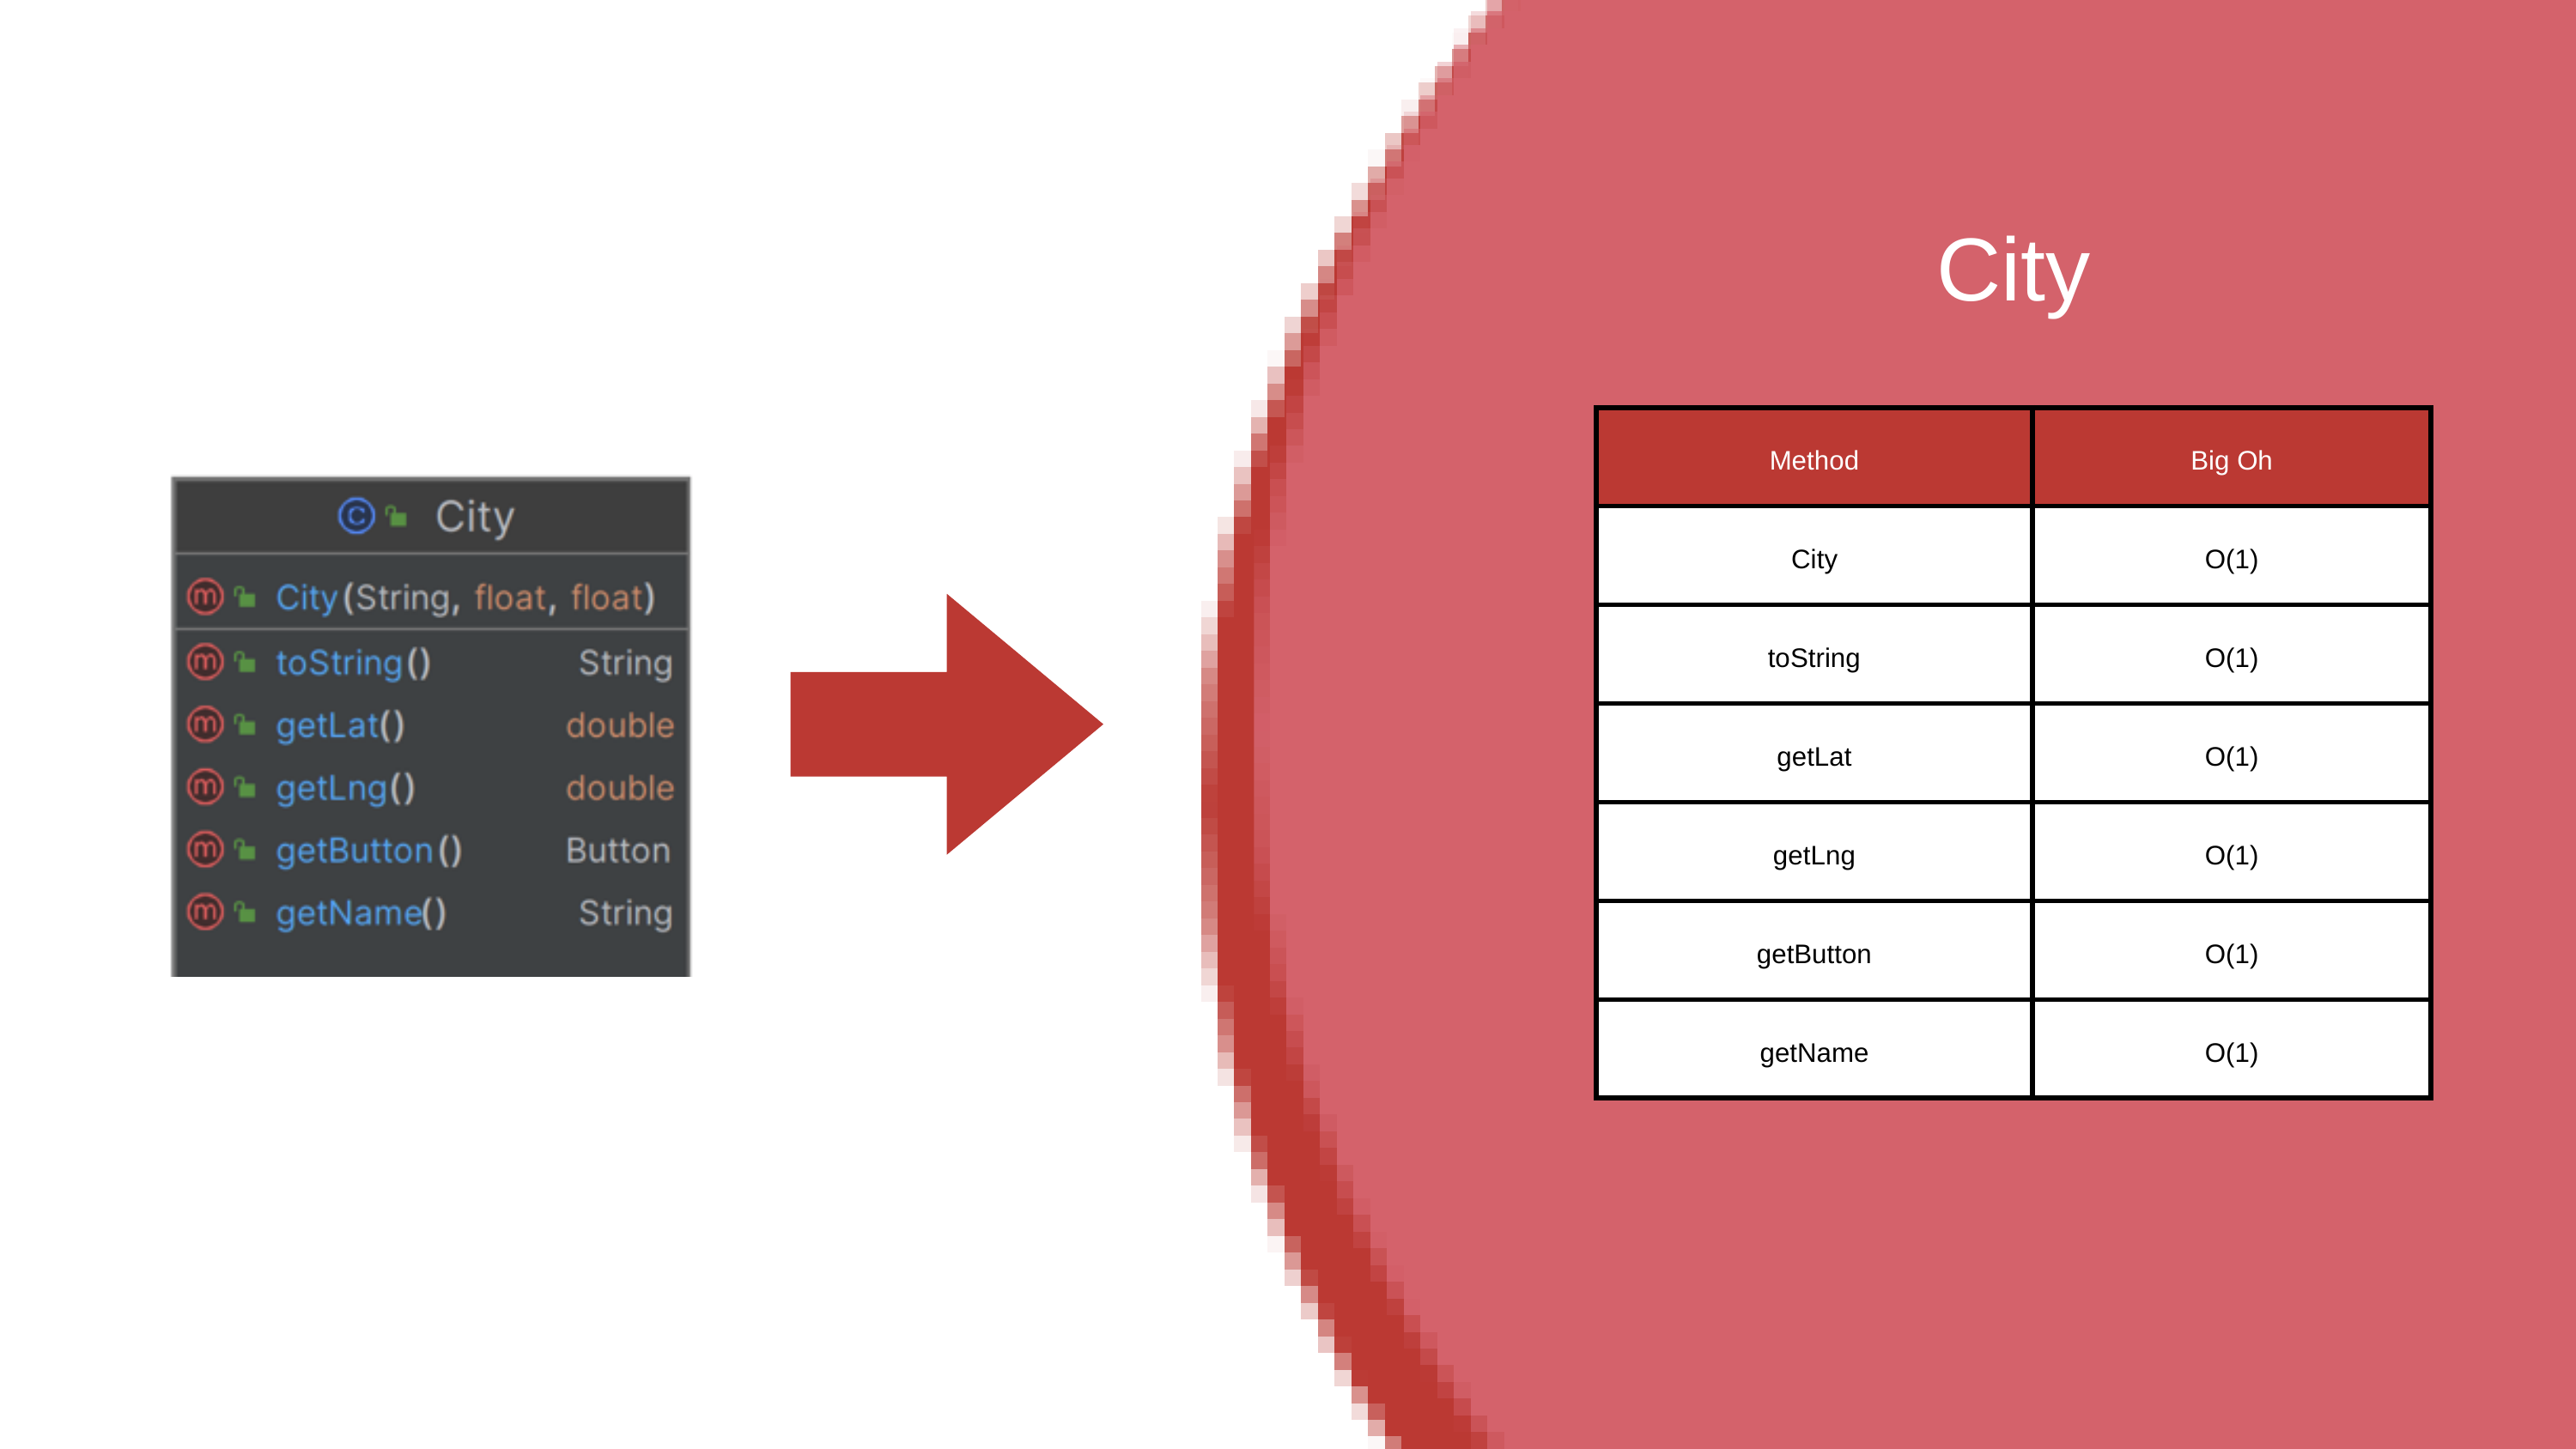

City
| Method | Big Oh |
| --- | --- |
| City | O(1) |
| toString | O(1) |
| getLat | O(1) |
| getLng | O(1) |
| getButton | O(1) |
| getName | O(1) |